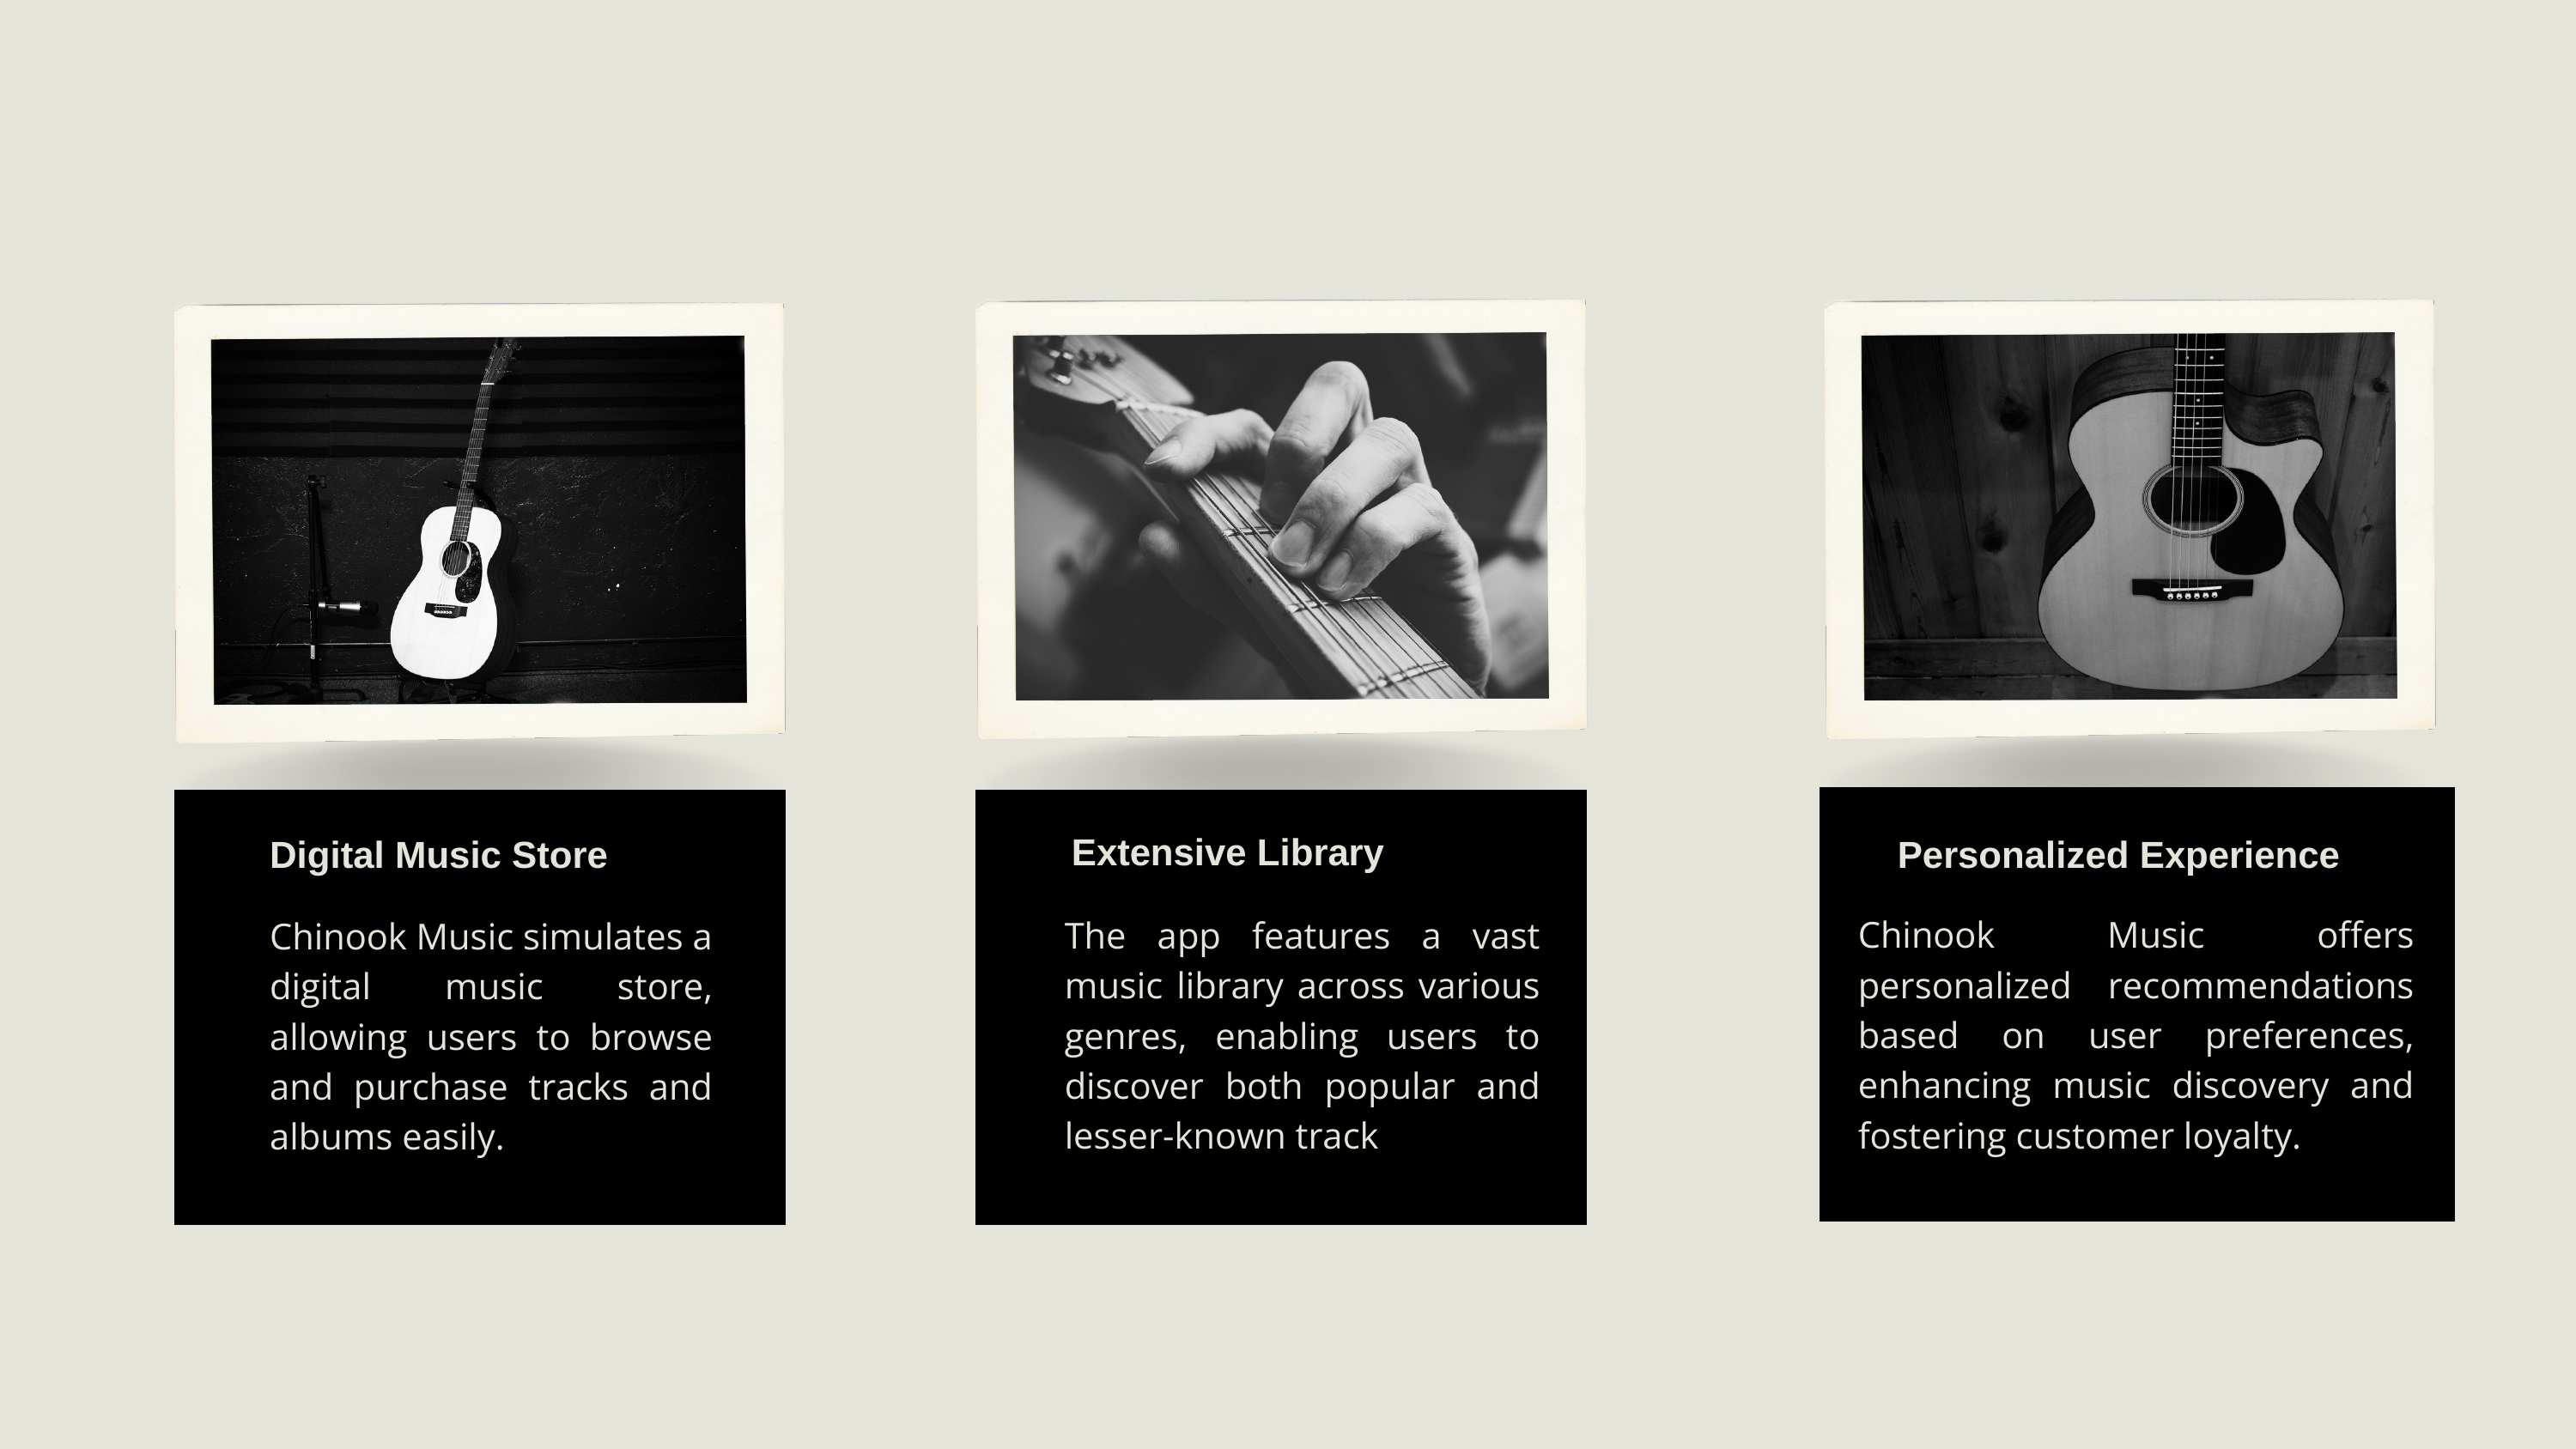

Extensive Library
Digital Music Store
Personalized Experience

The app features a vast music library across various genres, enabling users to discover both popular and lesser-known track

Chinook Music offers personalized recommendations based on user preferences, enhancing music discovery and fostering customer loyalty.
Chinook Music simulates a digital music store, allowing users to browse and purchase tracks and albums easily.